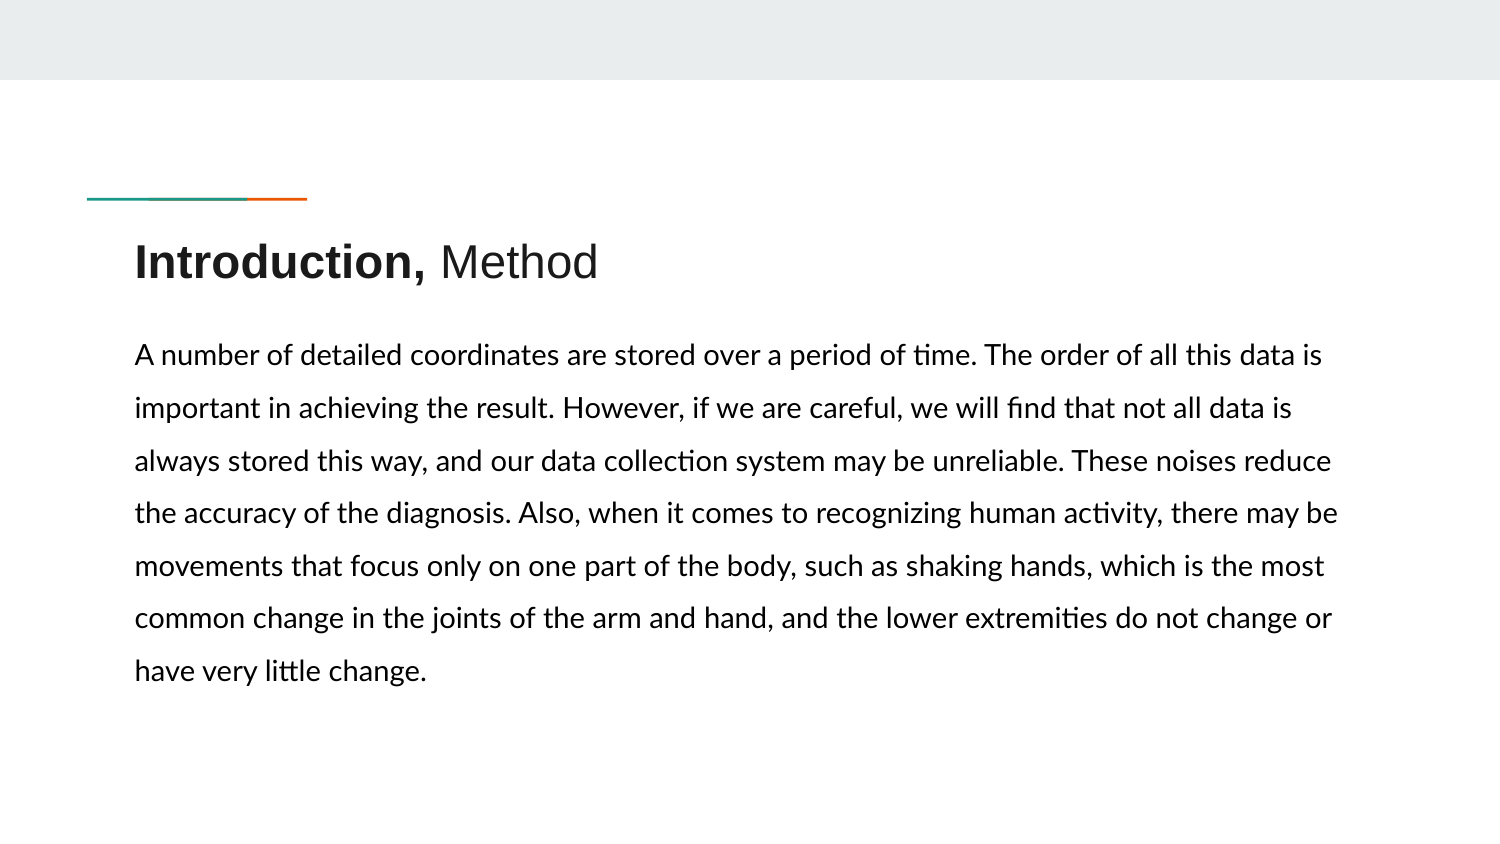

# Introduction, Method

A number of detailed coordinates are stored over a period of time. The order of all this data is important in achieving the result. However, if we are careful, we will find that not all data is always stored this way, and our data collection system may be unreliable. These noises reduce the accuracy of the diagnosis. Also, when it comes to recognizing human activity, there may be movements that focus only on one part of the body, such as shaking hands, which is the most common change in the joints of the arm and hand, and the lower extremities do not change or have very little change.